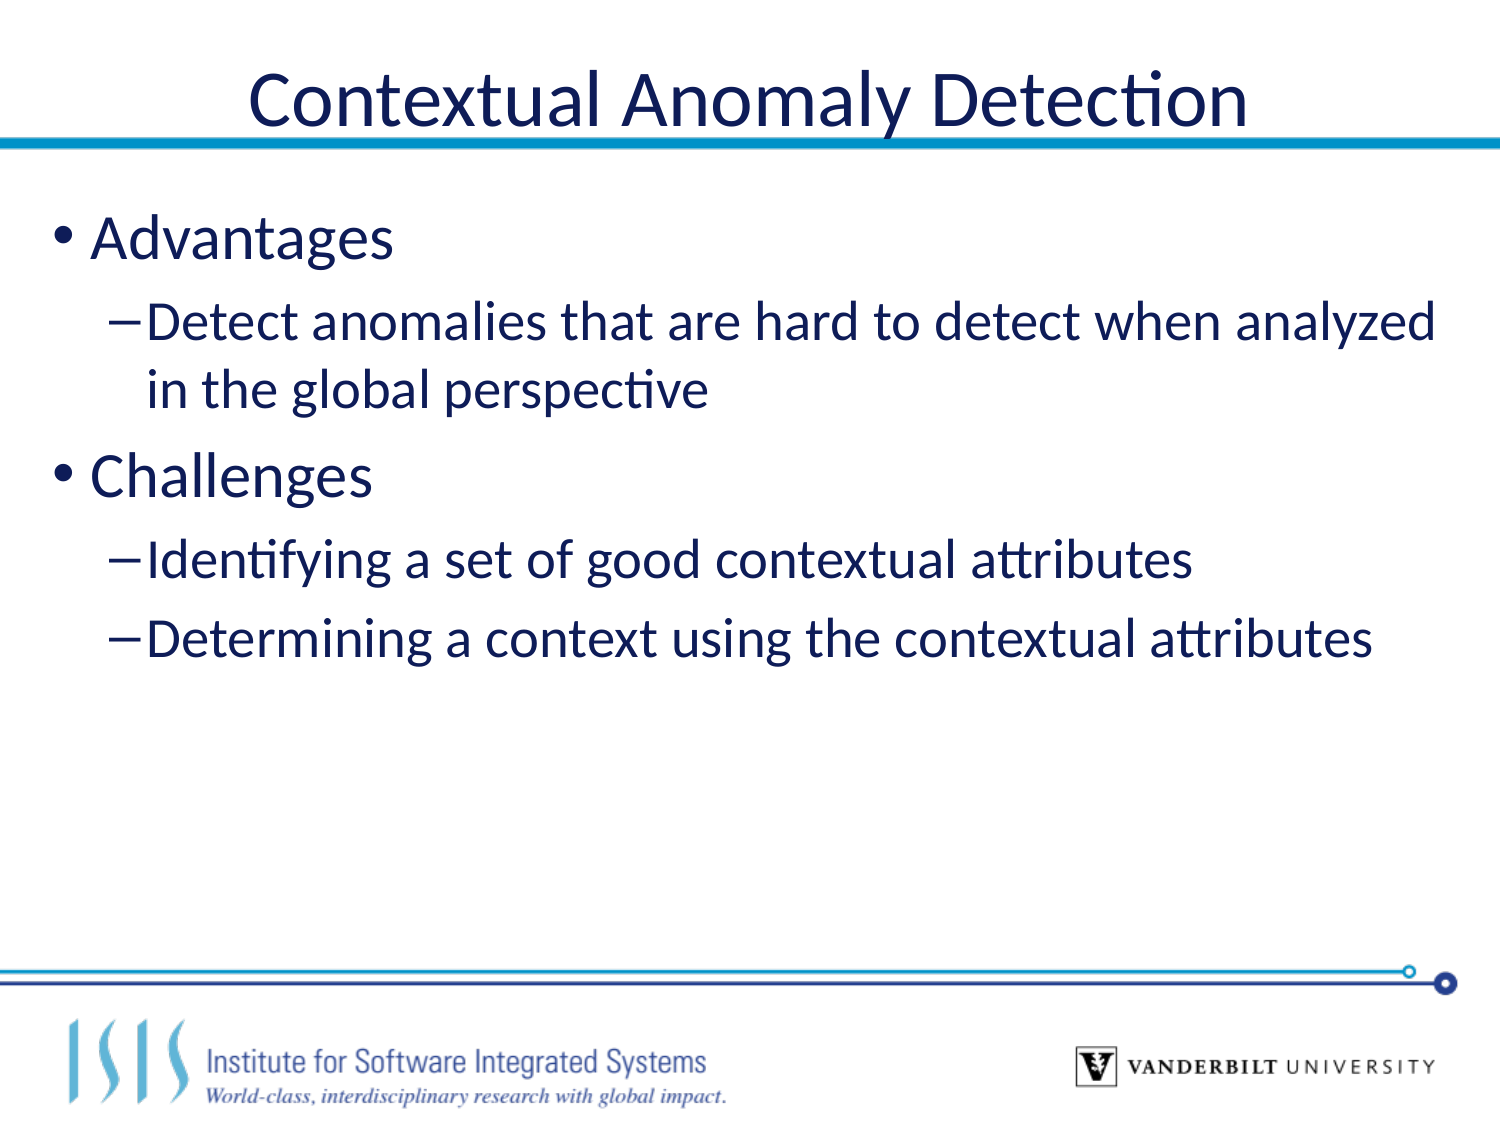

# Contextual Anomaly Detection
Advantages
Detect anomalies that are hard to detect when analyzed in the global perspective
Challenges
Identifying a set of good contextual attributes
Determining a context using the contextual attributes